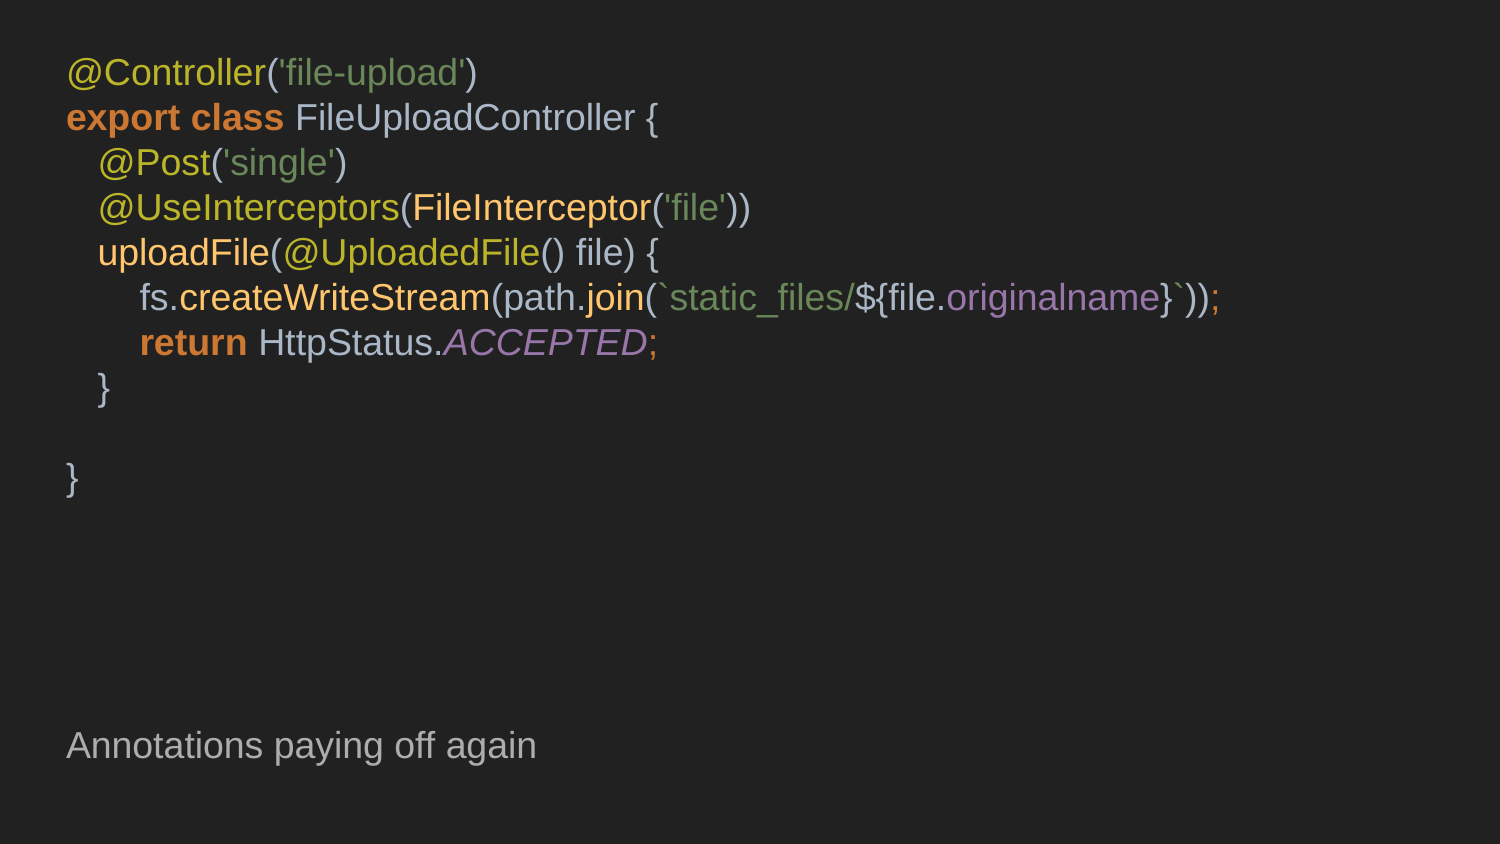

@Controller('file-upload')
export class FileUploadController {
   @Post('single')
   @UseInterceptors(FileInterceptor('file'))
   uploadFile(@UploadedFile() file) {
       fs.createWriteStream(path.join(`static_files/${file.originalname}`));
       return HttpStatus.ACCEPTED;
   }

}
Annotations paying off again